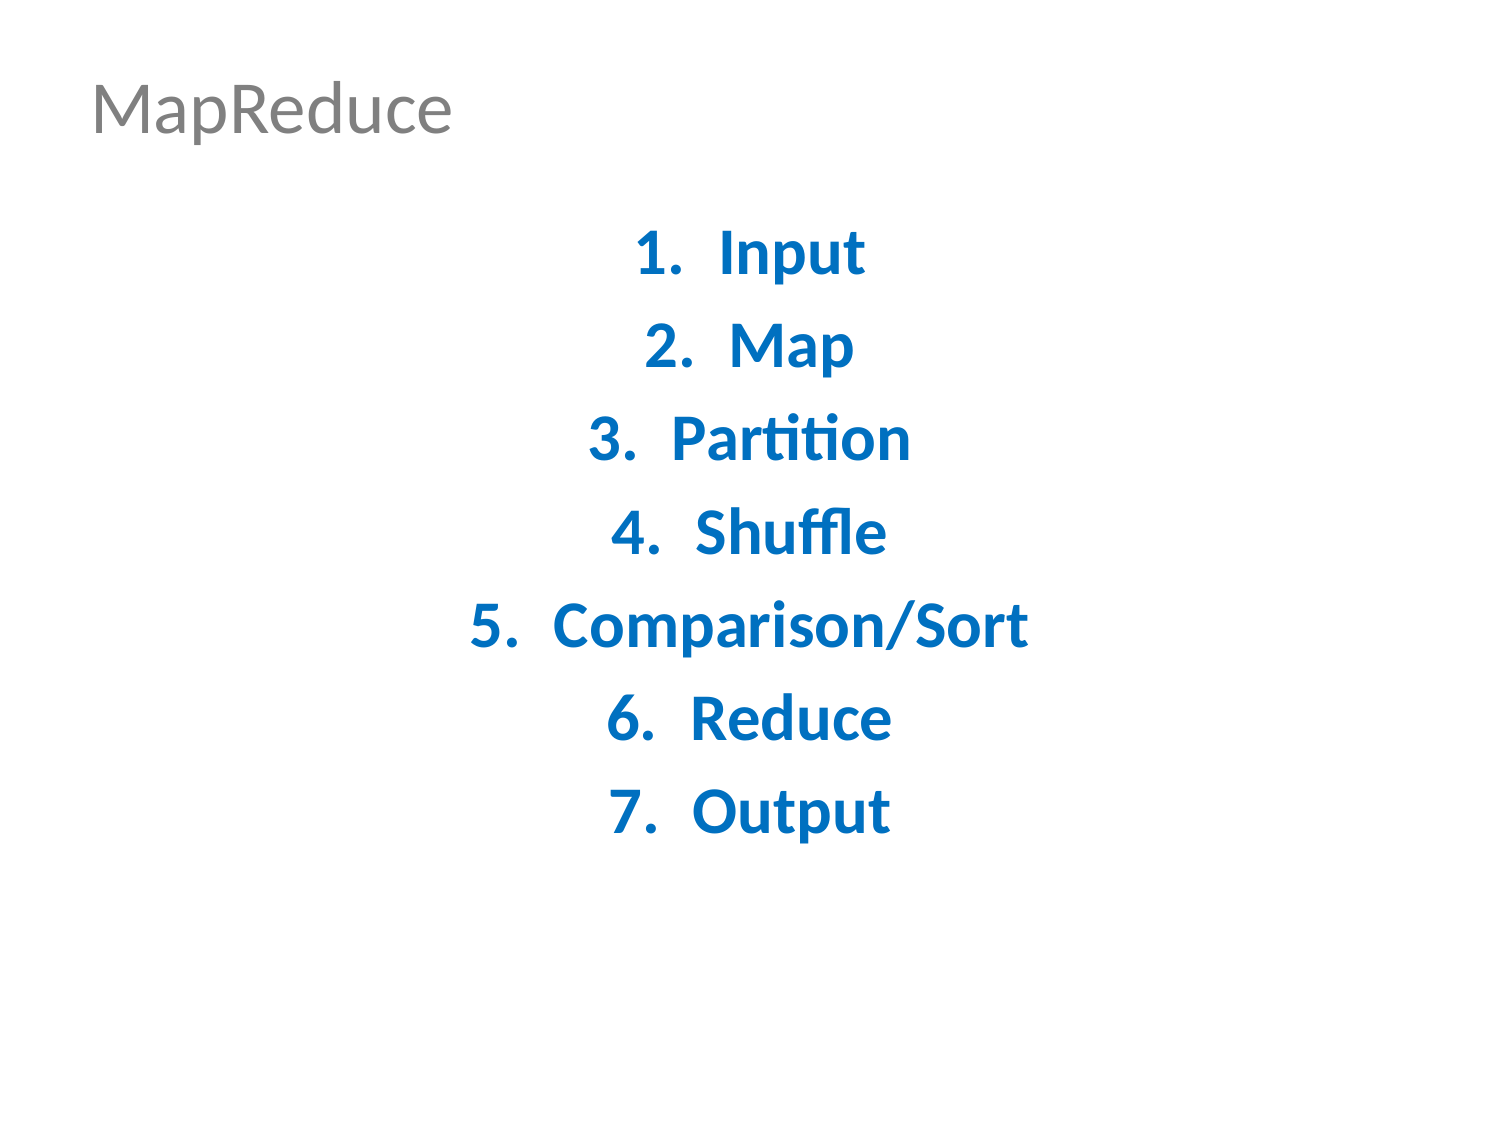

# MapReduce
Input
Map
Partition
Shuffle
Comparison/Sort
Reduce
Output